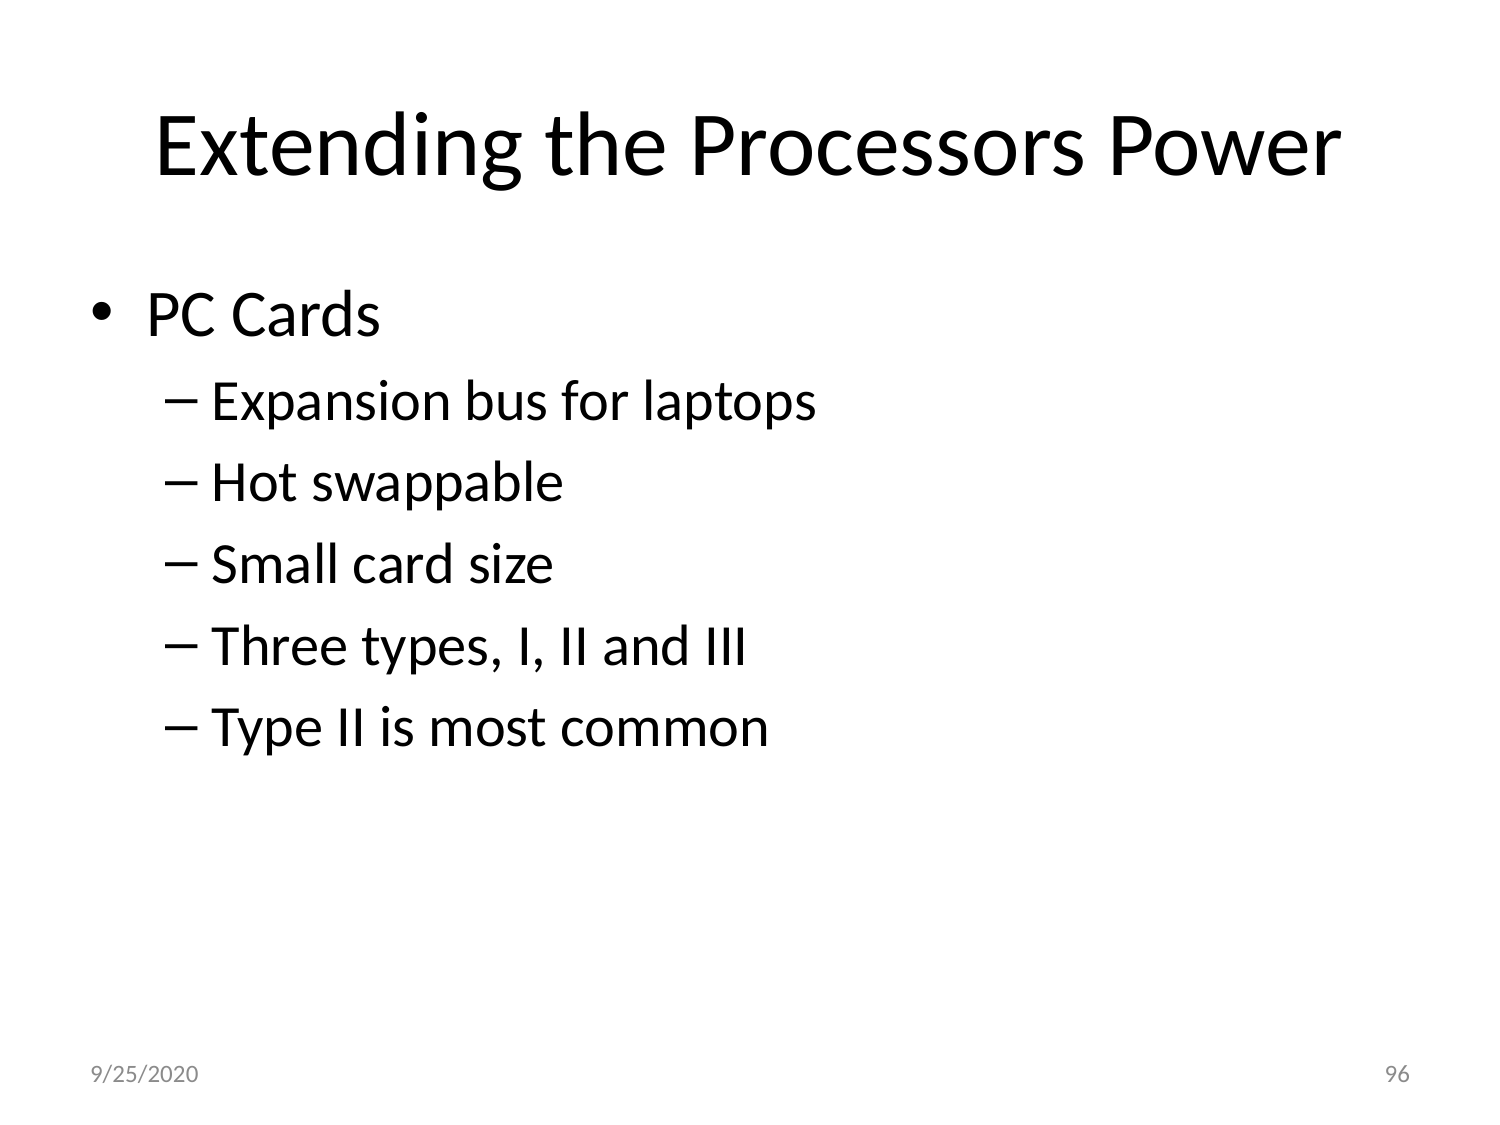

# Extending the Processors Power
PC Cards
Expansion bus for laptops
Hot swappable
Small card size
Three types, I, II and III
Type II is most common
9/25/2020
96